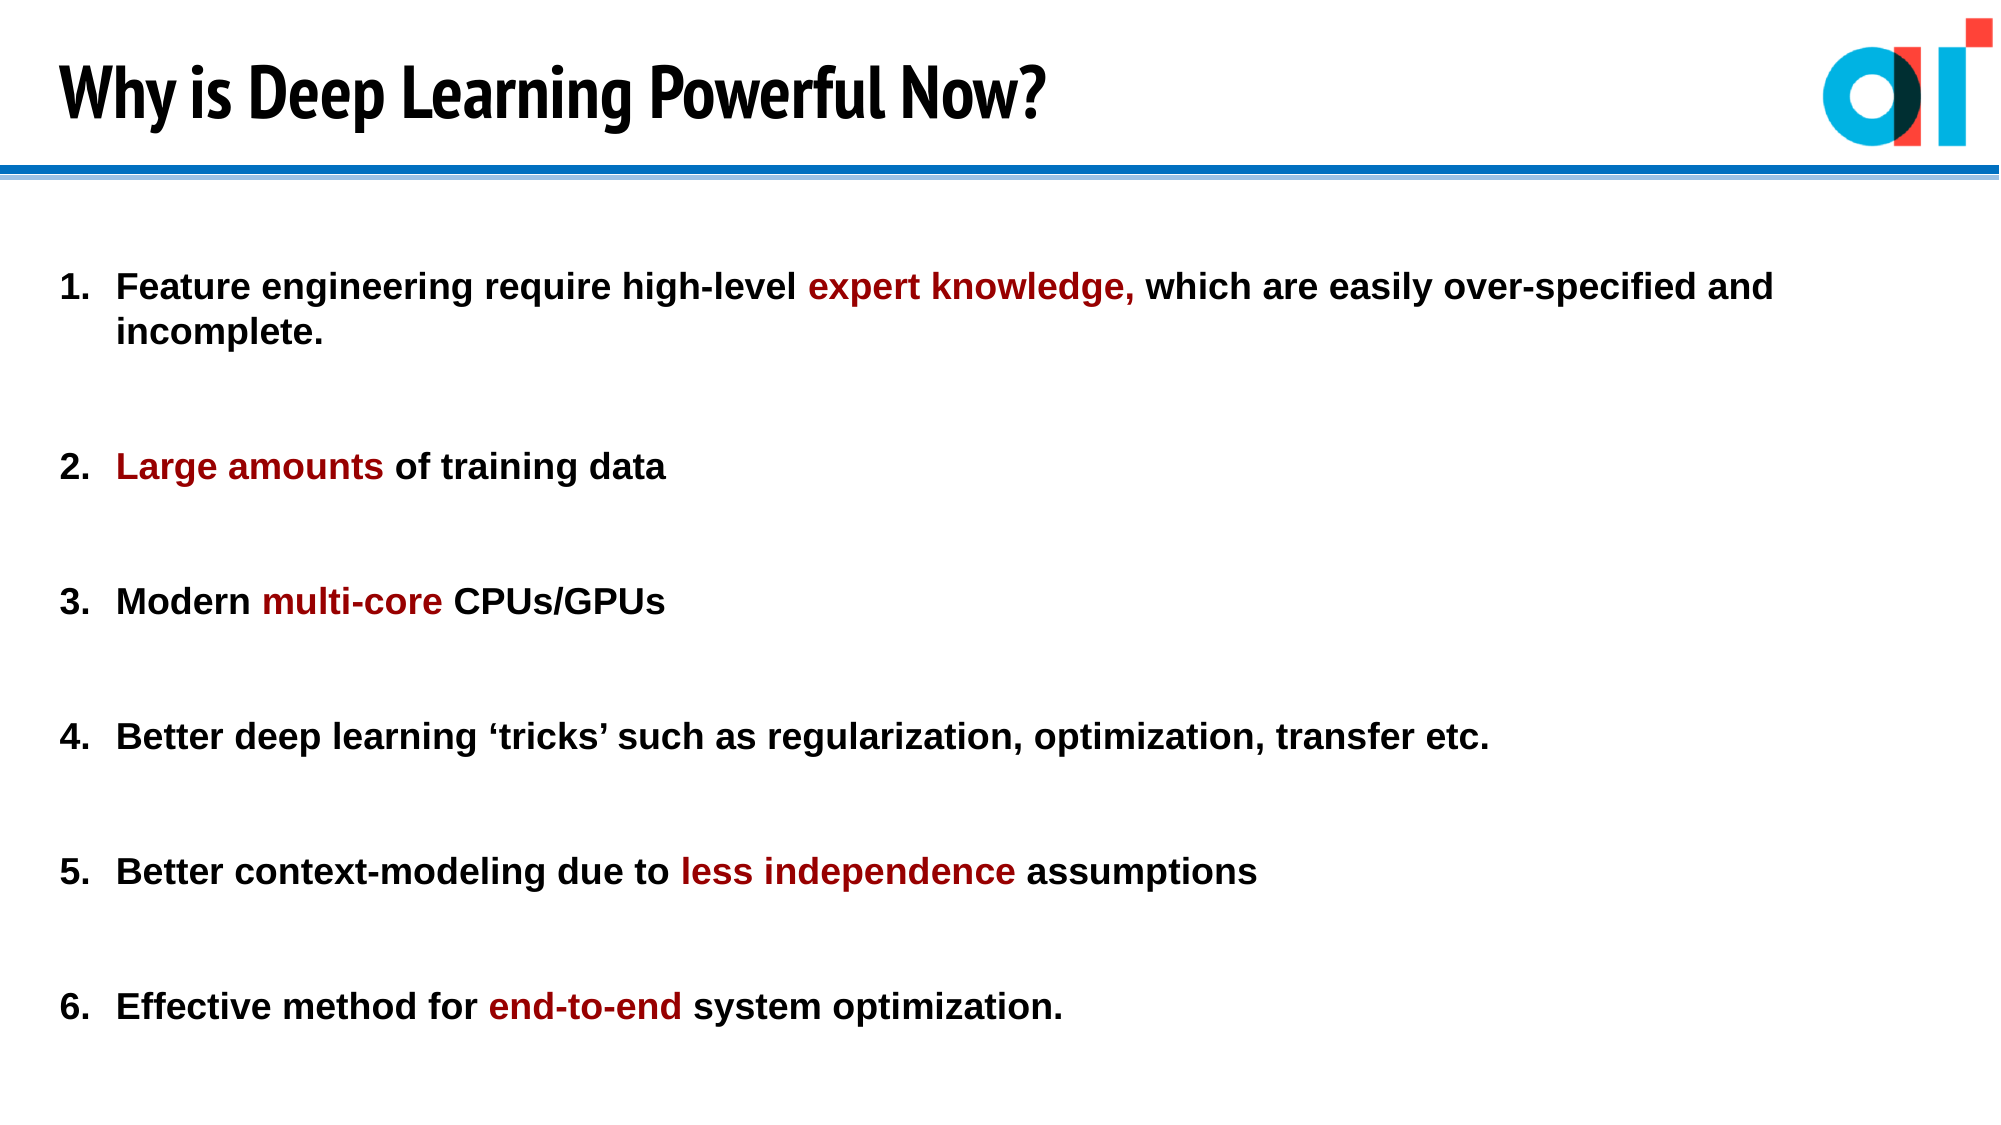

Why is Deep Learning Powerful Now?

Feature engineering require high-level expert knowledge, which are easily over-specified and incomplete.

Large amounts of training data

Modern multi-core CPUs/GPUs

Better deep learning ‘tricks’ such as regularization, optimization, transfer etc.

Better context-modeling due to less independence assumptions

Effective method for end-to-end system optimization.